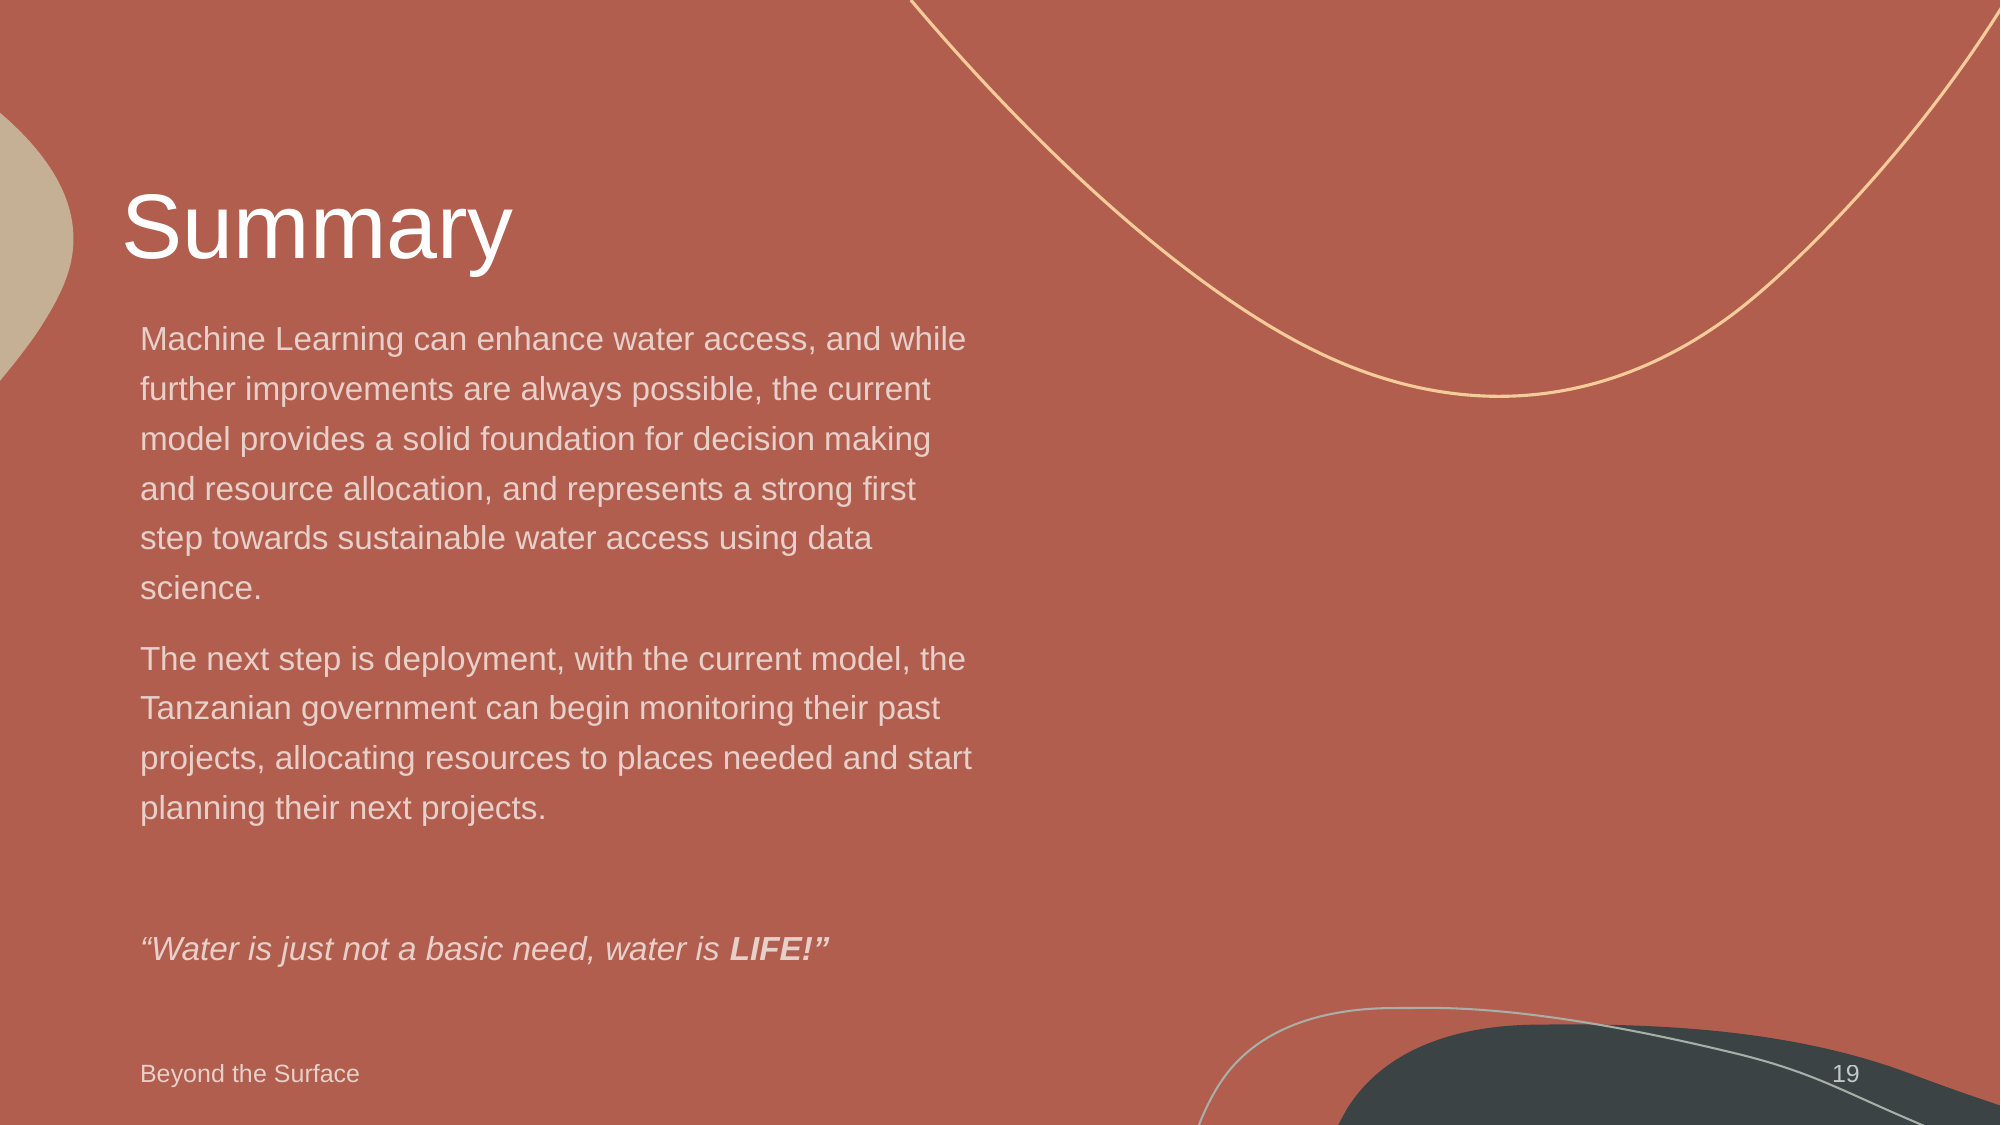

# Summary
Machine Learning can enhance water access, and while further improvements are always possible, the current model provides a solid foundation for decision making and resource allocation, and represents a strong first step towards sustainable water access using data science.
The next step is deployment, with the current model, the Tanzanian government can begin monitoring their past projects, allocating resources to places needed and start planning their next projects.

“Water is just not a basic need, water is LIFE!”

Beyond the Surface
19